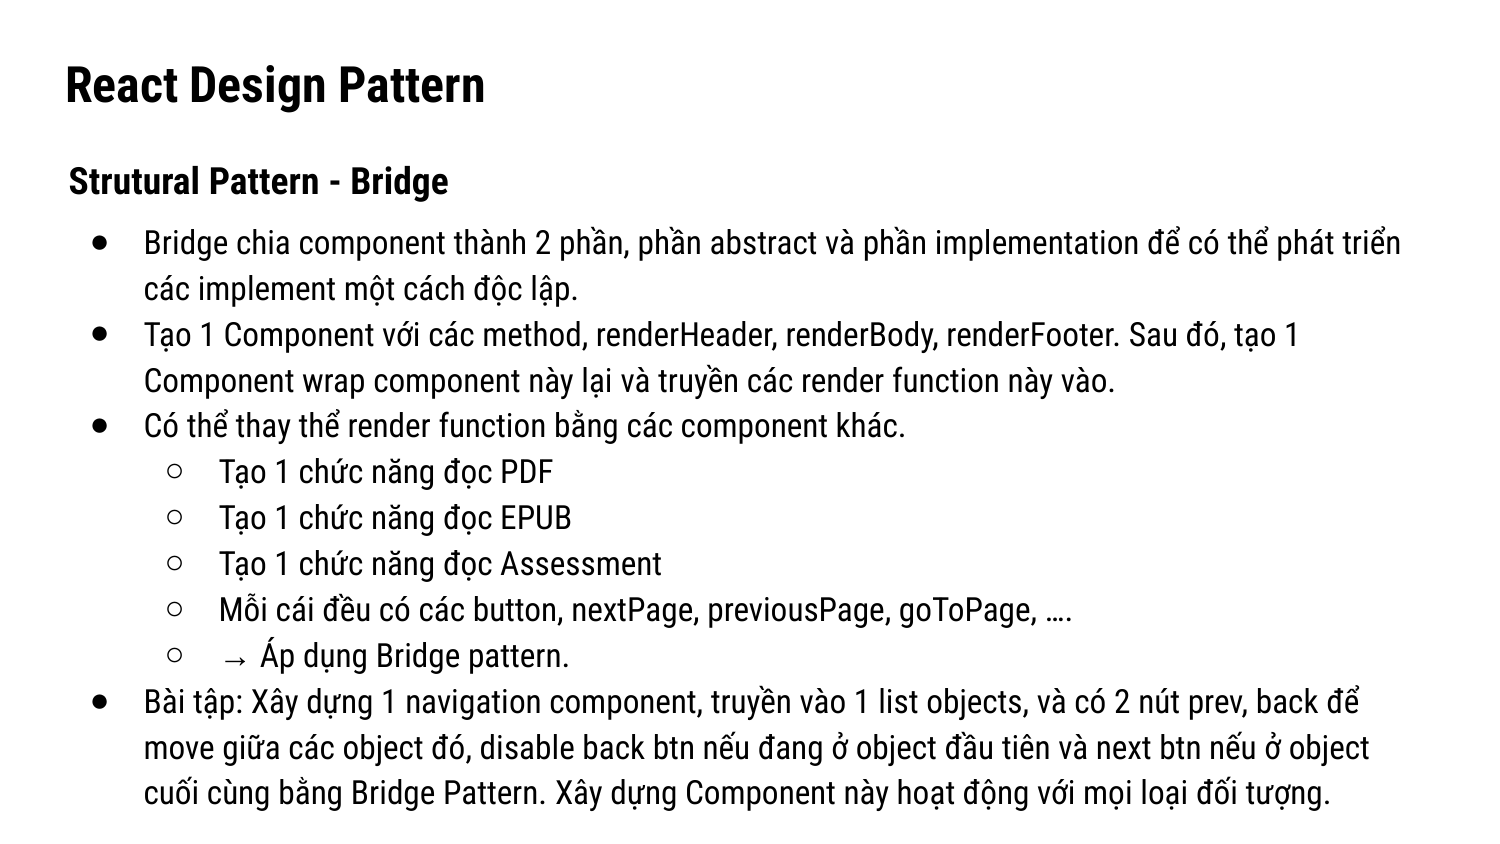

# React Design Pattern
Strutural Pattern - Bridge
Bridge chia component thành 2 phần, phần abstract và phần implementation để có thể phát triển các implement một cách độc lập.
Tạo 1 Component với các method, renderHeader, renderBody, renderFooter. Sau đó, tạo 1 Component wrap component này lại và truyền các render function này vào.
Có thể thay thể render function bằng các component khác.
Tạo 1 chức năng đọc PDF
Tạo 1 chức năng đọc EPUB
Tạo 1 chức năng đọc Assessment
Mỗi cái đều có các button, nextPage, previousPage, goToPage, ….
→ Áp dụng Bridge pattern.
Bài tập: Xây dựng 1 navigation component, truyền vào 1 list objects, và có 2 nút prev, back để move giữa các object đó, disable back btn nếu đang ở object đầu tiên và next btn nếu ở object cuối cùng bằng Bridge Pattern. Xây dựng Component này hoạt động với mọi loại đối tượng.